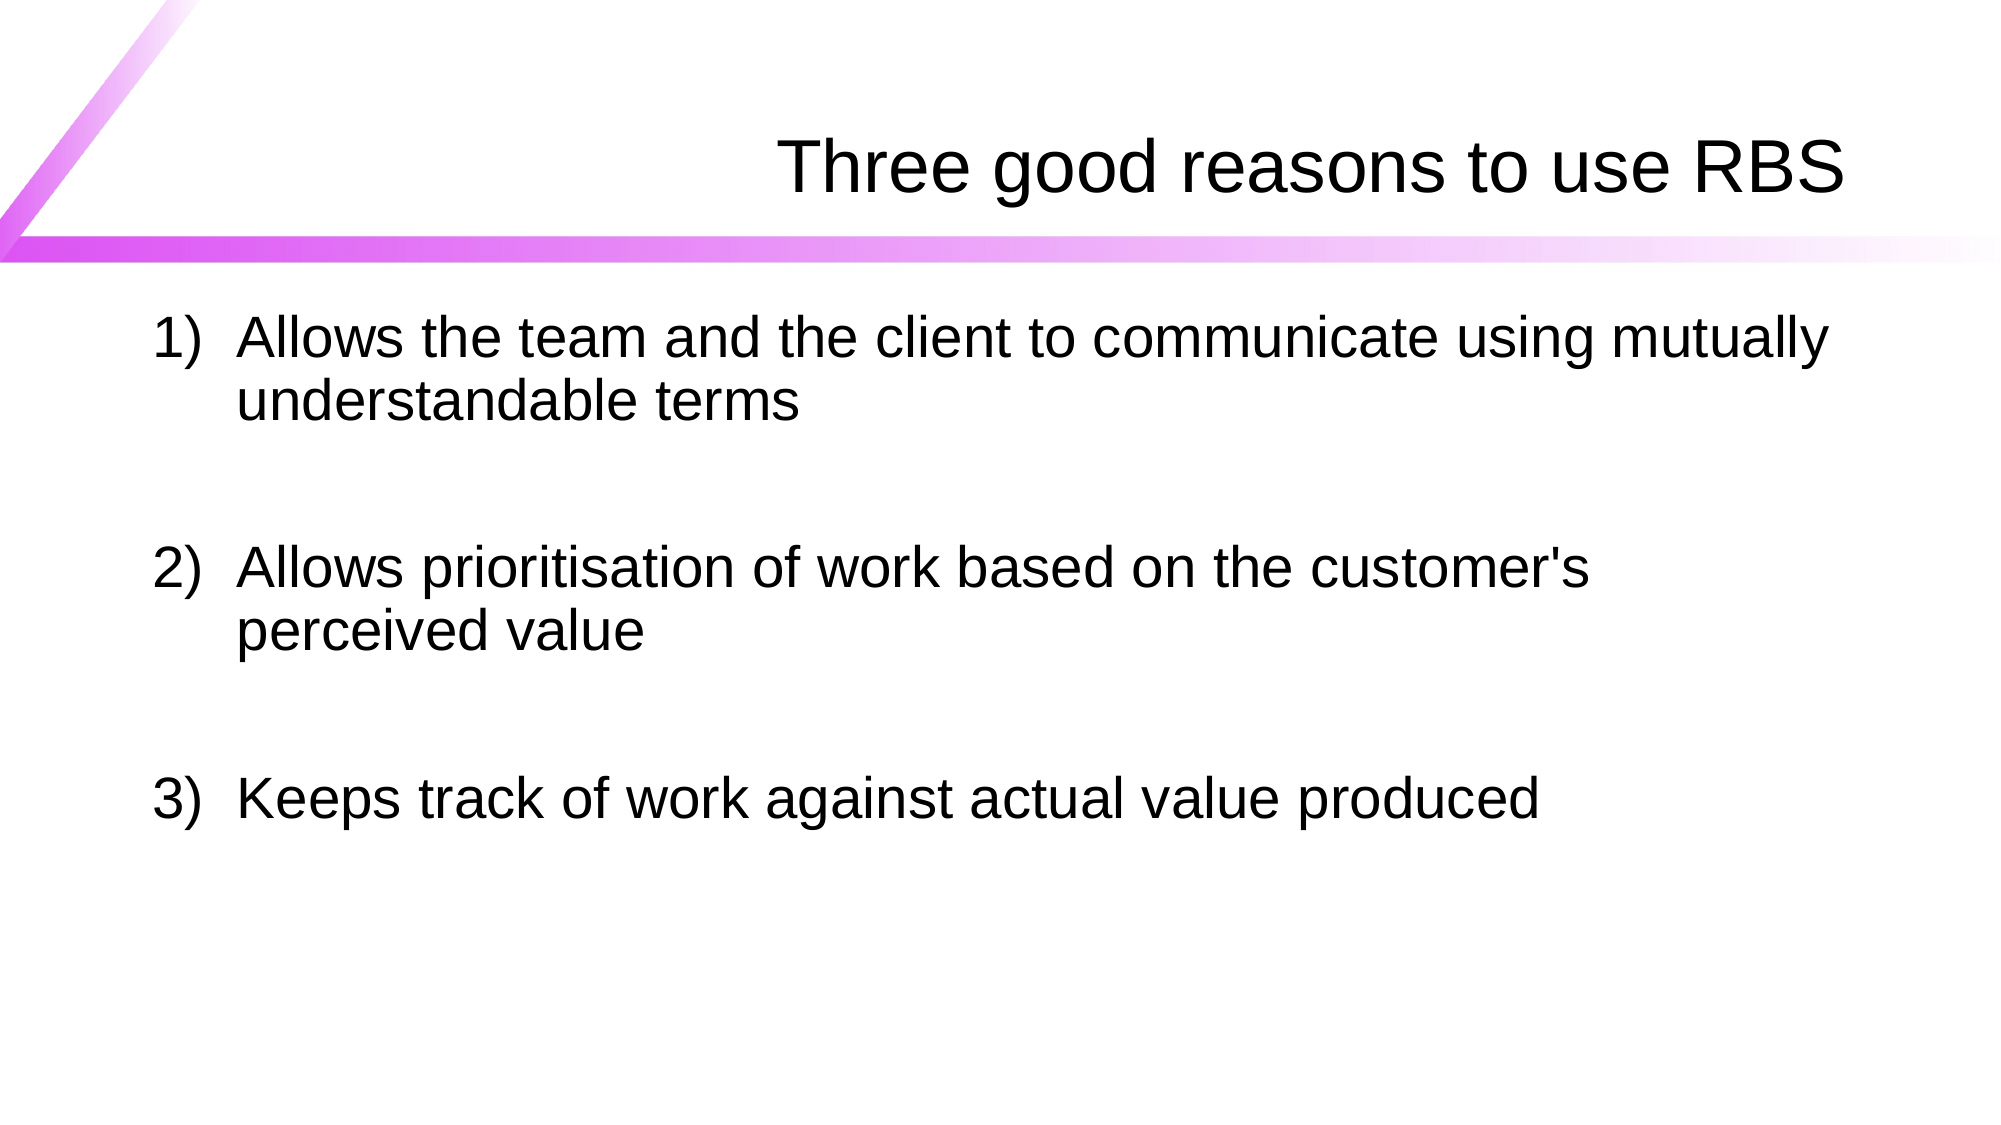

# Three good reasons to use RBS
Allows the team and the client to communicate using mutually understandable terms

Allows prioritisation of work based on the customer's perceived value

Keeps track of work against actual value produced